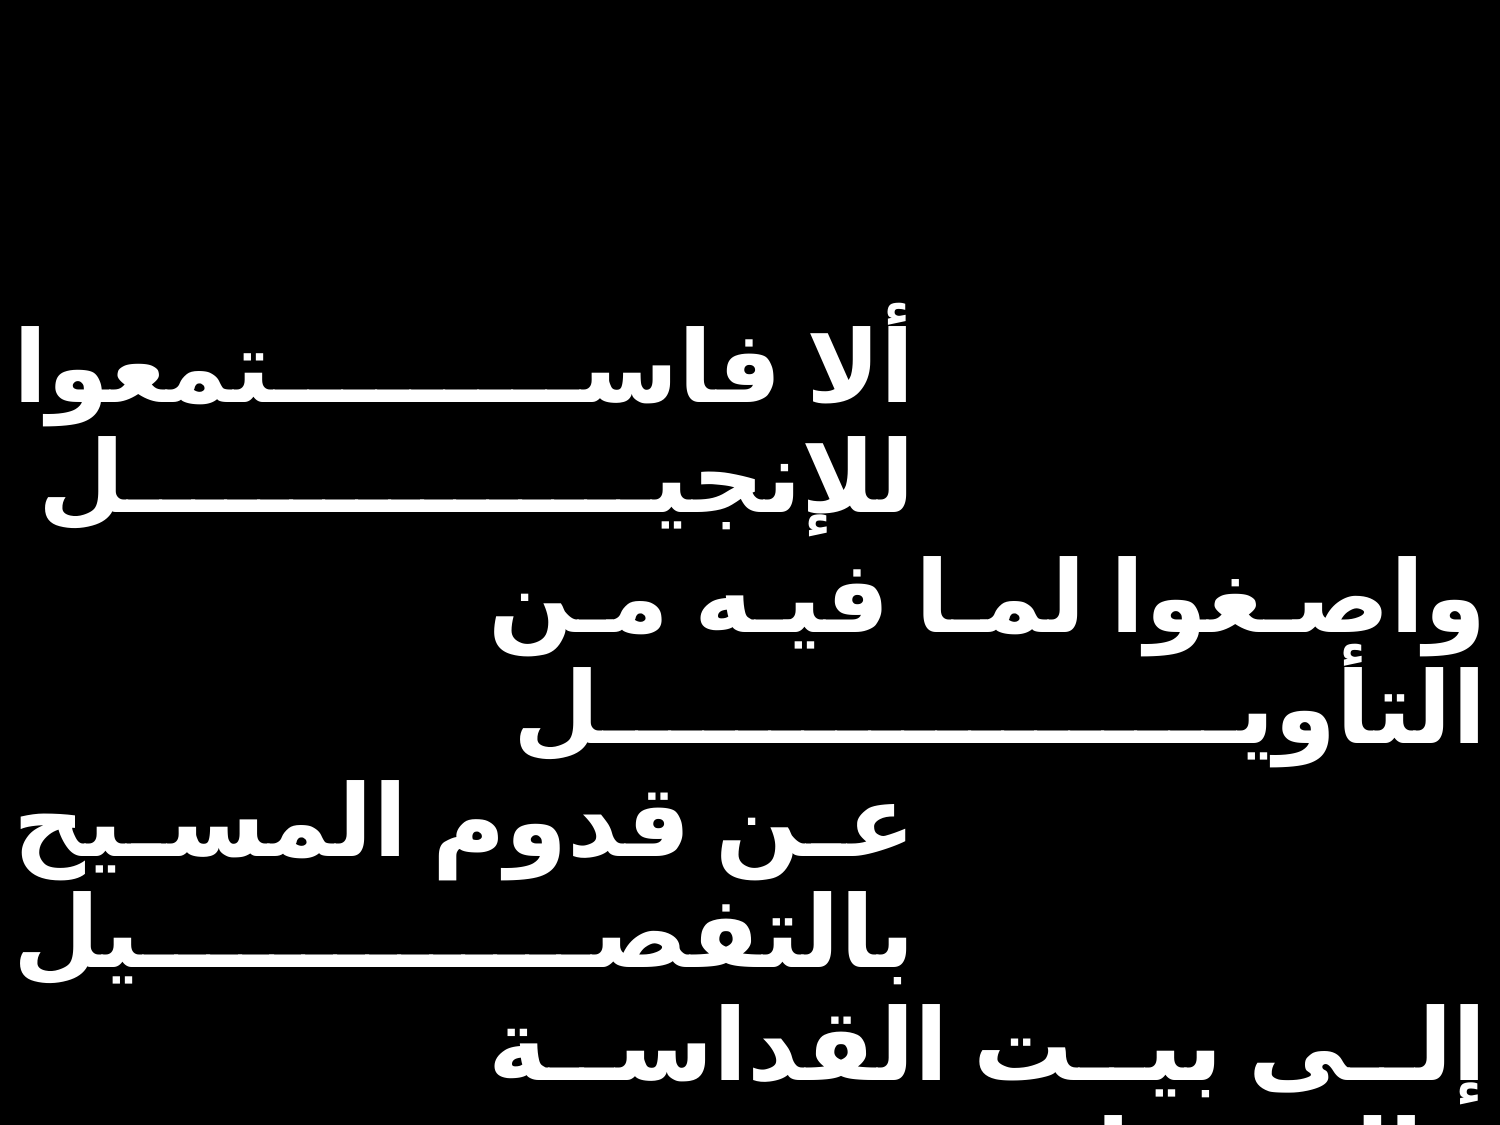

| ألا فاستمعوا للإنجيل |  |  |
| --- | --- | --- |
|  | واصغوا لما فيه من التأويل |  |
| عن قدوم المسيح بالتفصيل |  |  |
|  | إلى بيت القداسة والرضوان |  |